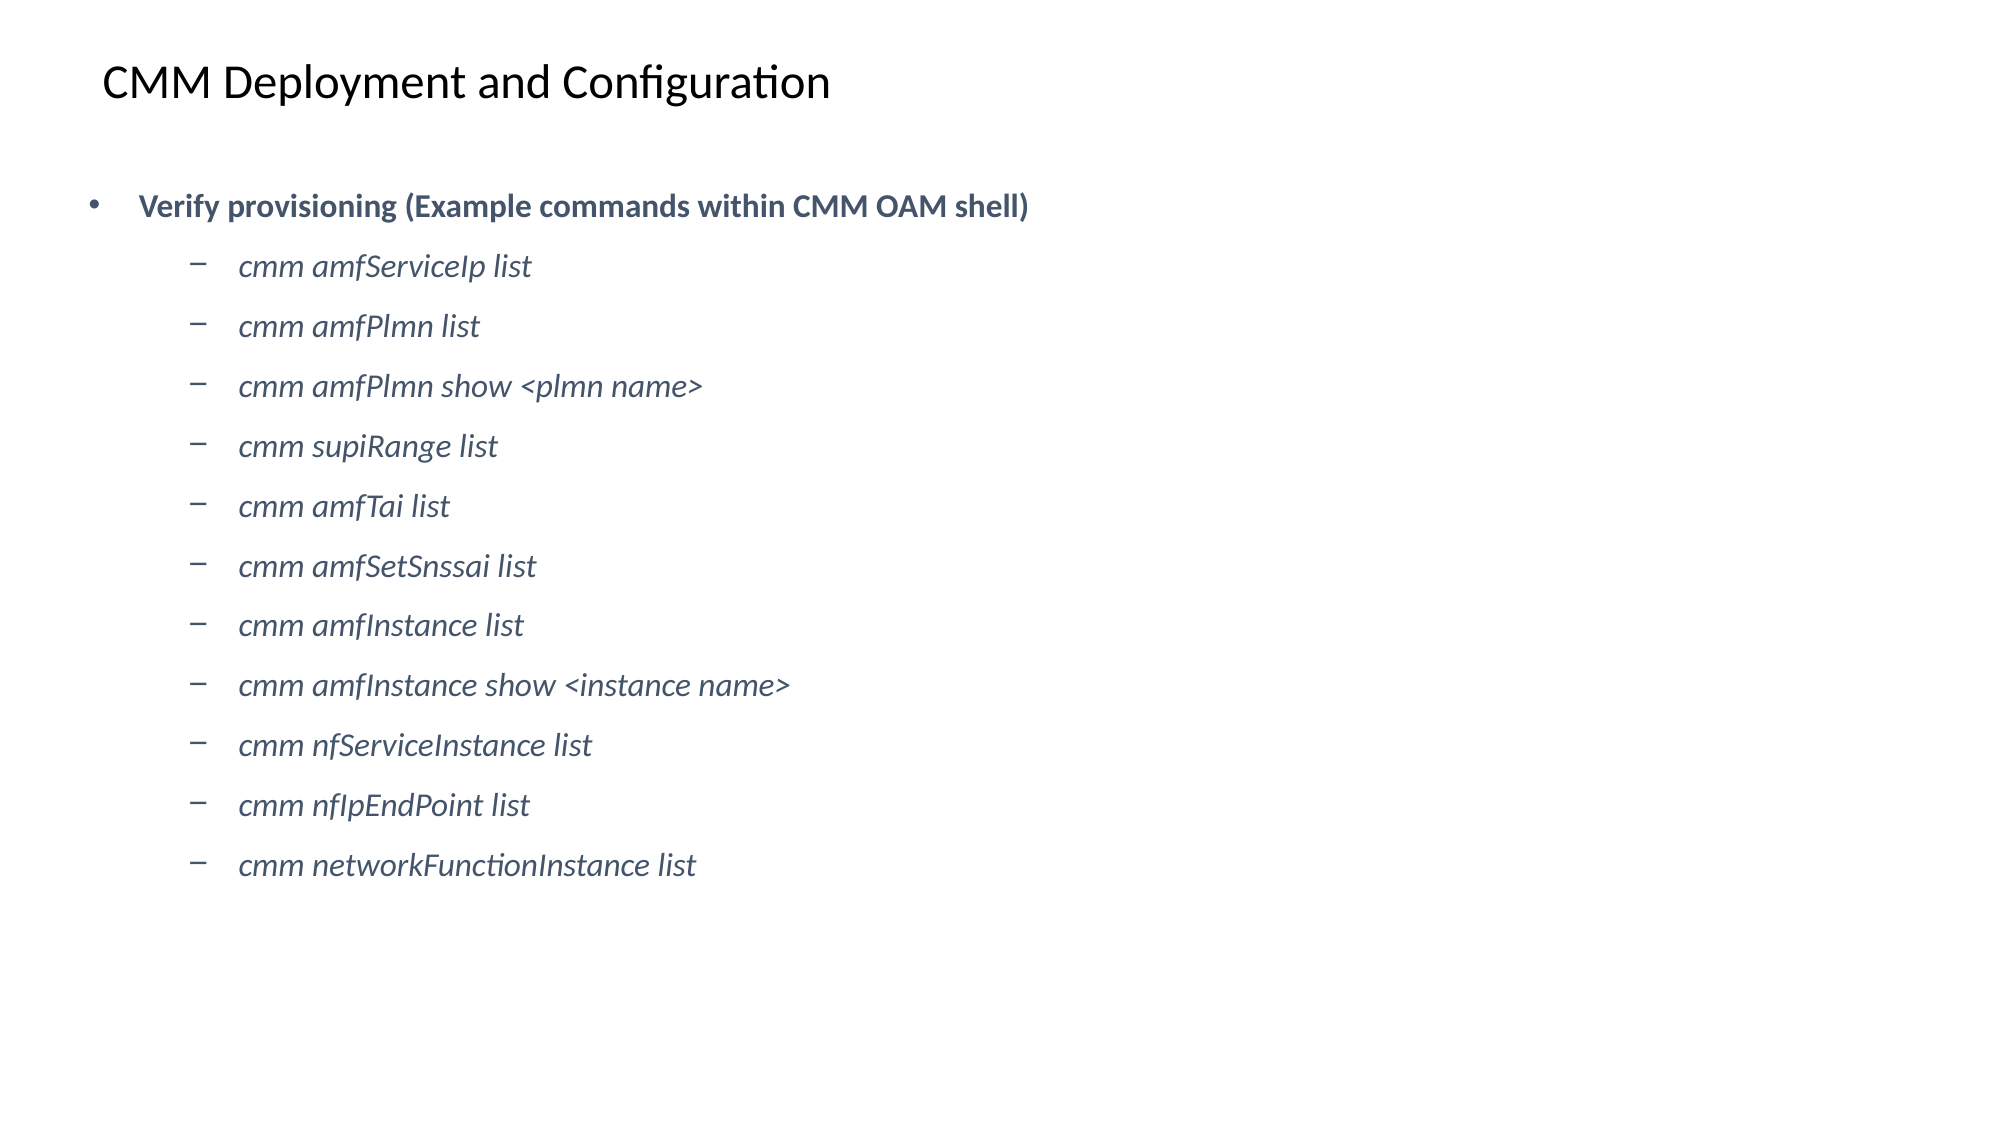

# CMM Deployment and Configuration
Verify provisioning (Example commands within CMM OAM shell)
cmm amfServiceIp list
cmm amfPlmn list
cmm amfPlmn show <plmn name>
cmm supiRange list
cmm amfTai list
cmm amfSetSnssai list
cmm amfInstance list
cmm amfInstance show <instance name>
cmm nfServiceInstance list
cmm nfIpEndPoint list
cmm networkFunctionInstance list